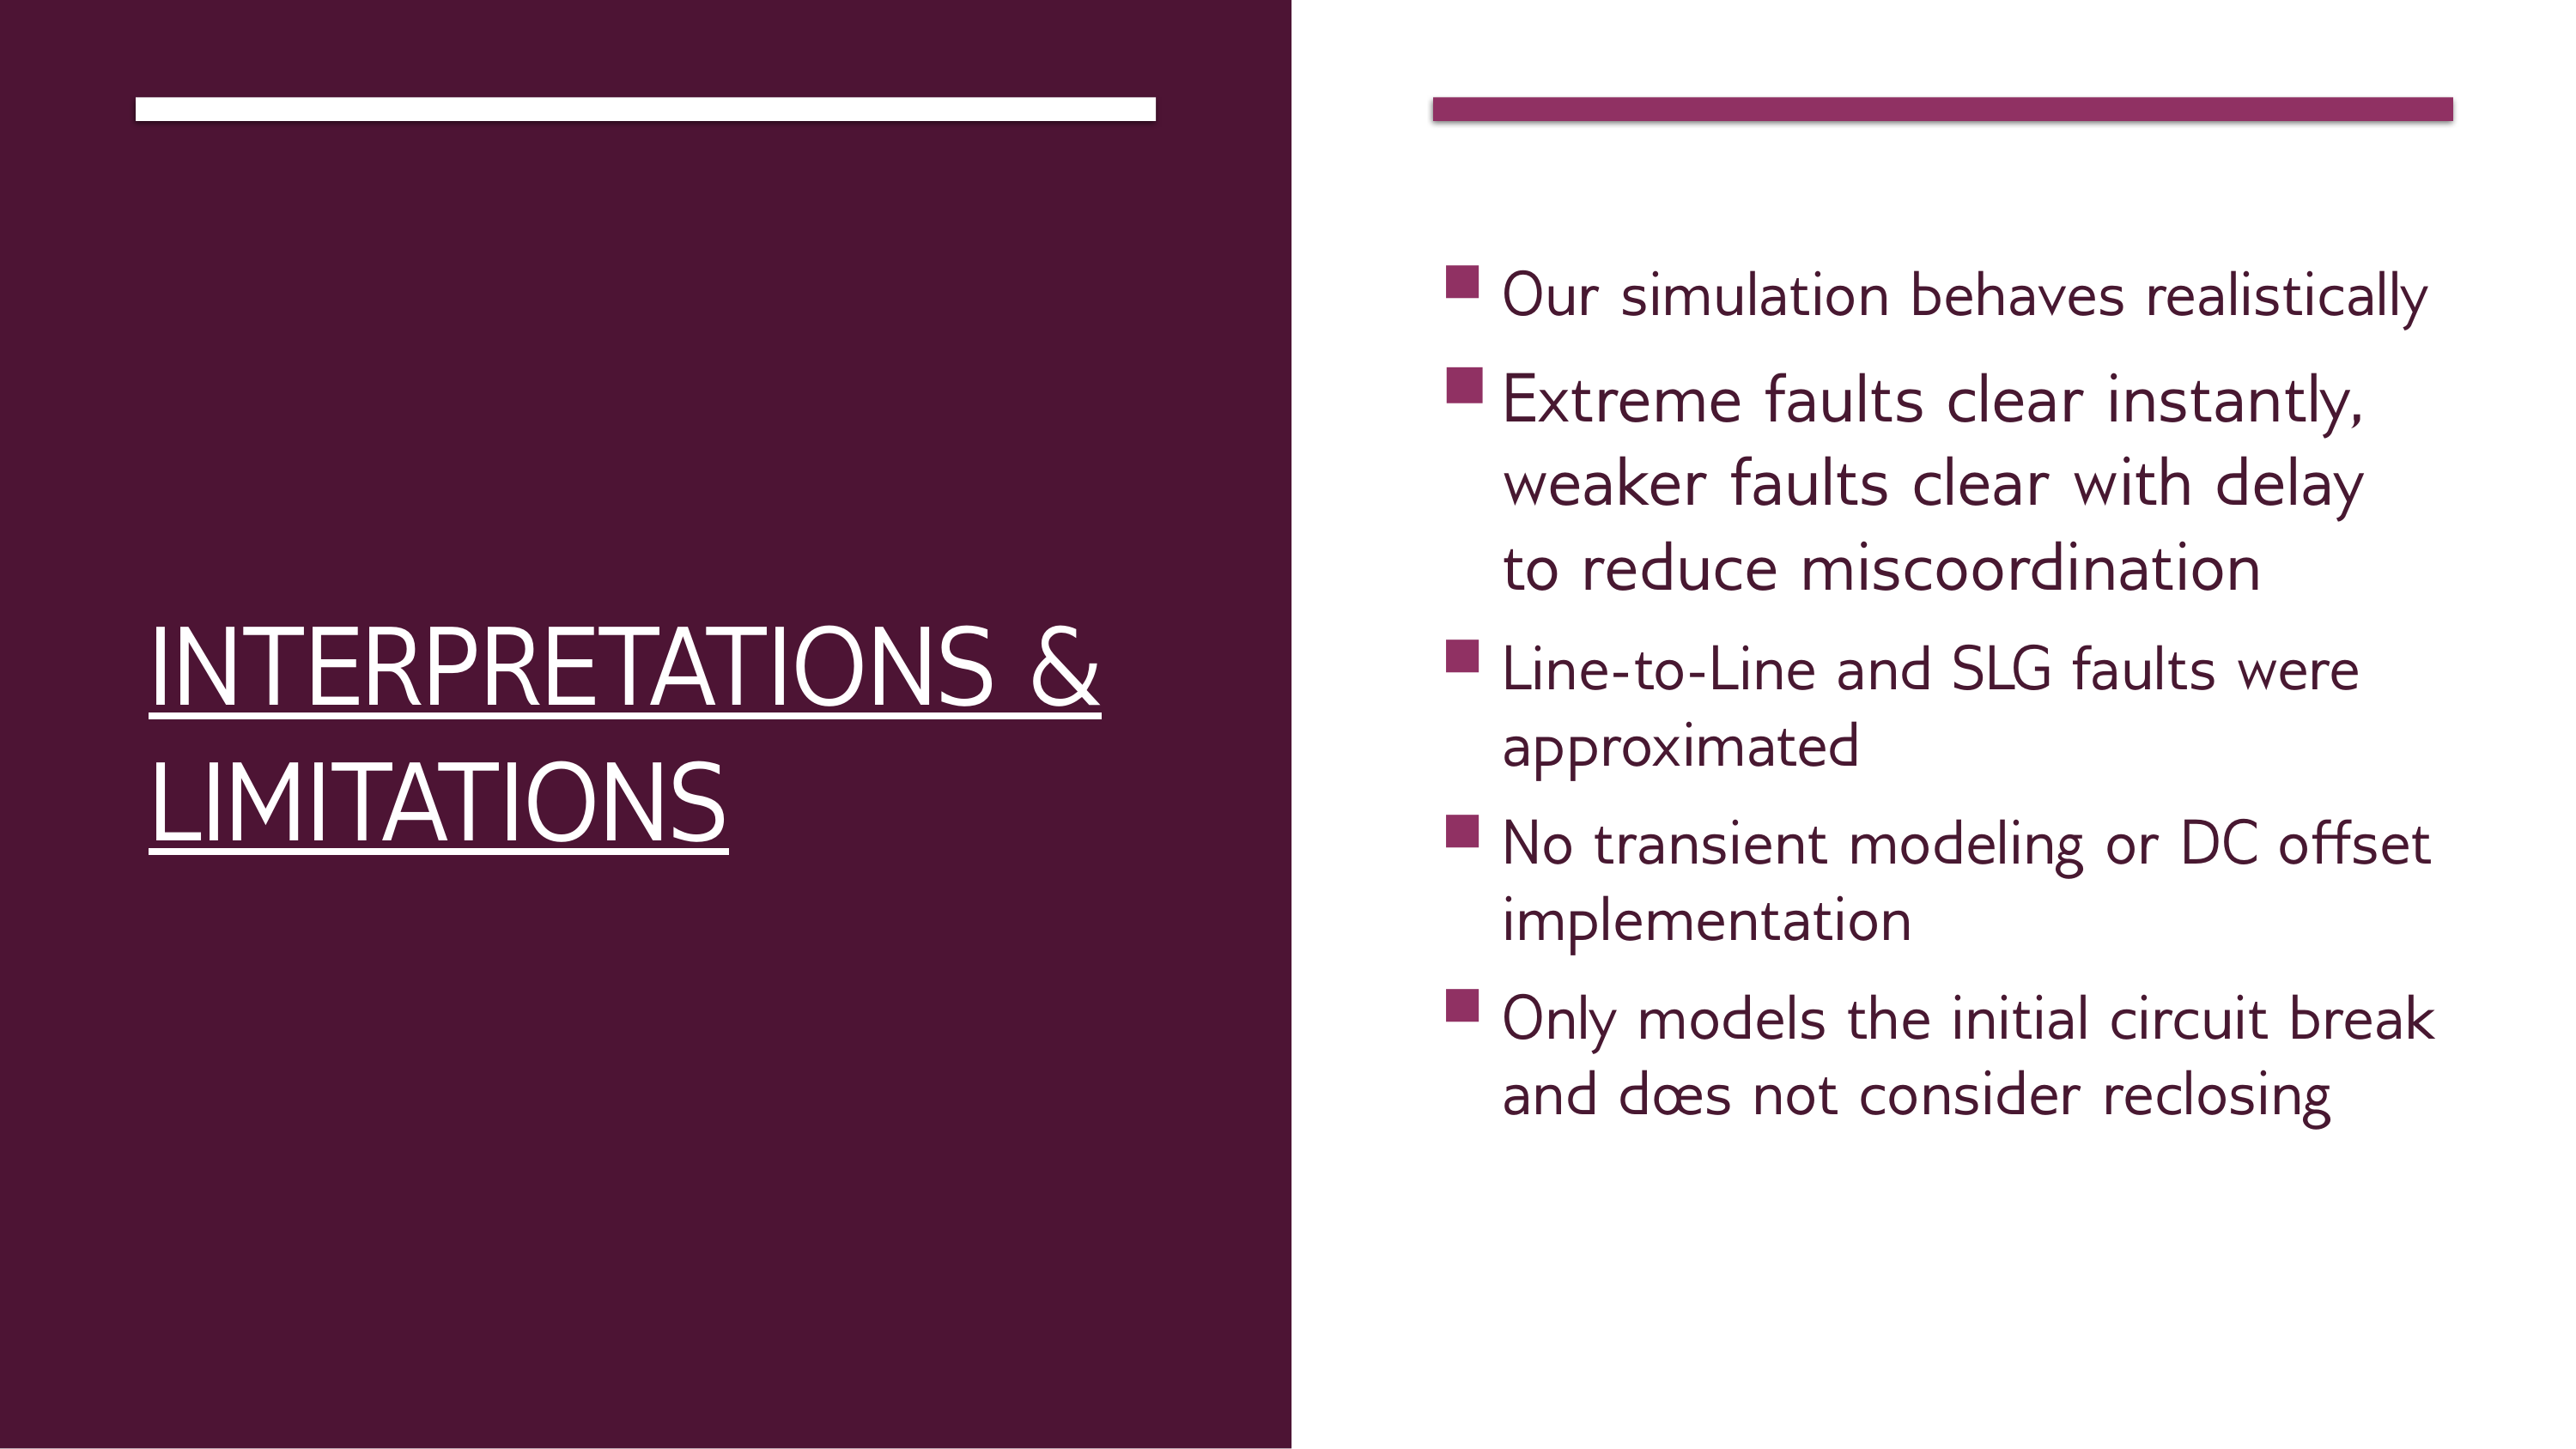

# Interpretations & Limitations
Our simulation behaves realistically
Extreme faults clear instantly, weaker faults clear with delay to reduce miscoordination
Line-to-Line and SLG faults were approximated
No transient modeling or DC offset implementation
Only models the initial circuit break and does not consider reclosing